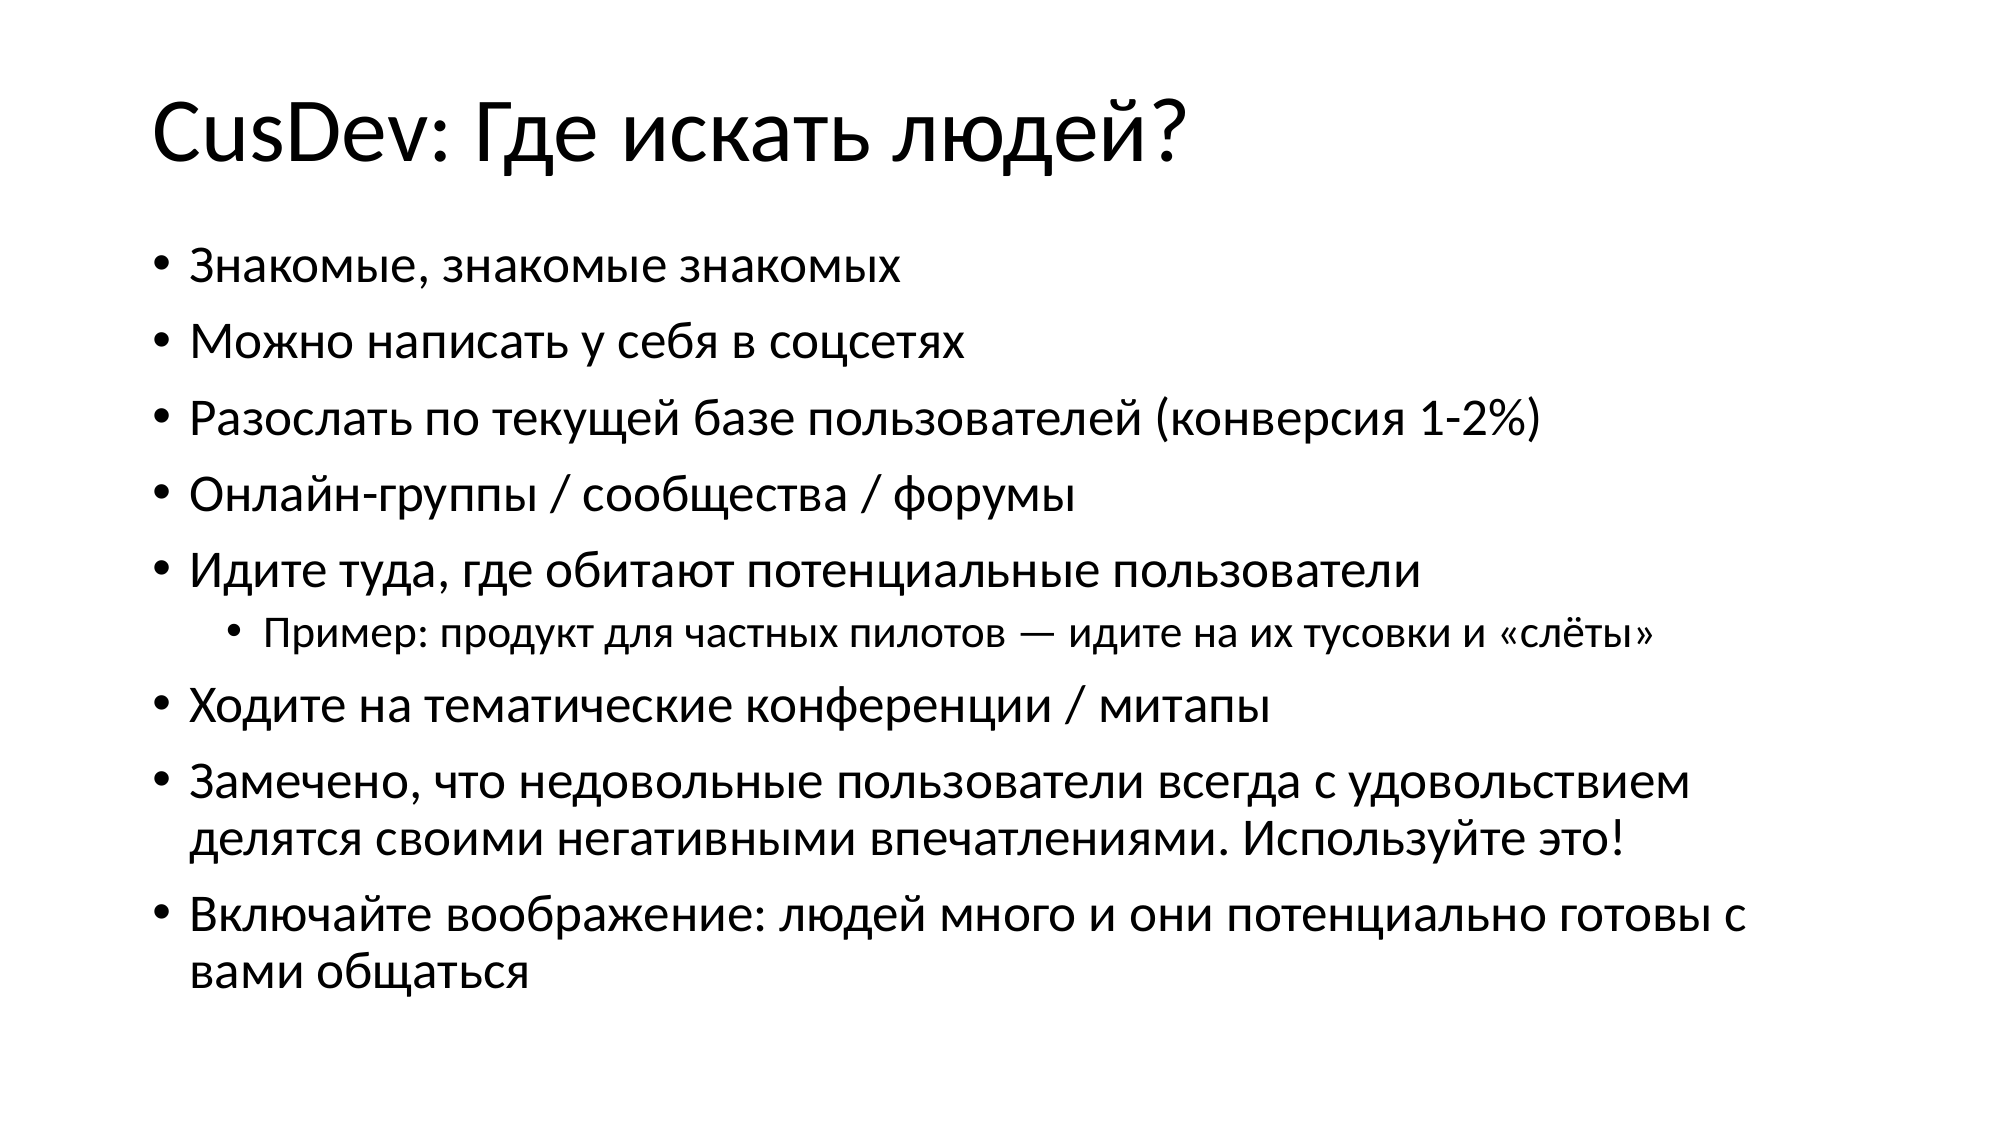

# CusDev: Где искать людей?
Знакомые, знакомые знакомых
Можно написать у себя в соцсетях
Разослать по текущей базе пользователей (конверсия 1-2%)
Онлайн-группы / сообщества / форумы
Идите туда, где обитают потенциальные пользователи
Пример: продукт для частных пилотов — идите на их тусовки и «слёты»
Ходите на тематические конференции / митапы
Замечено, что недовольные пользователи всегда с удовольствием делятся своими негативными впечатлениями. Используйте это!
Включайте воображение: людей много и они потенциально готовы с вами общаться